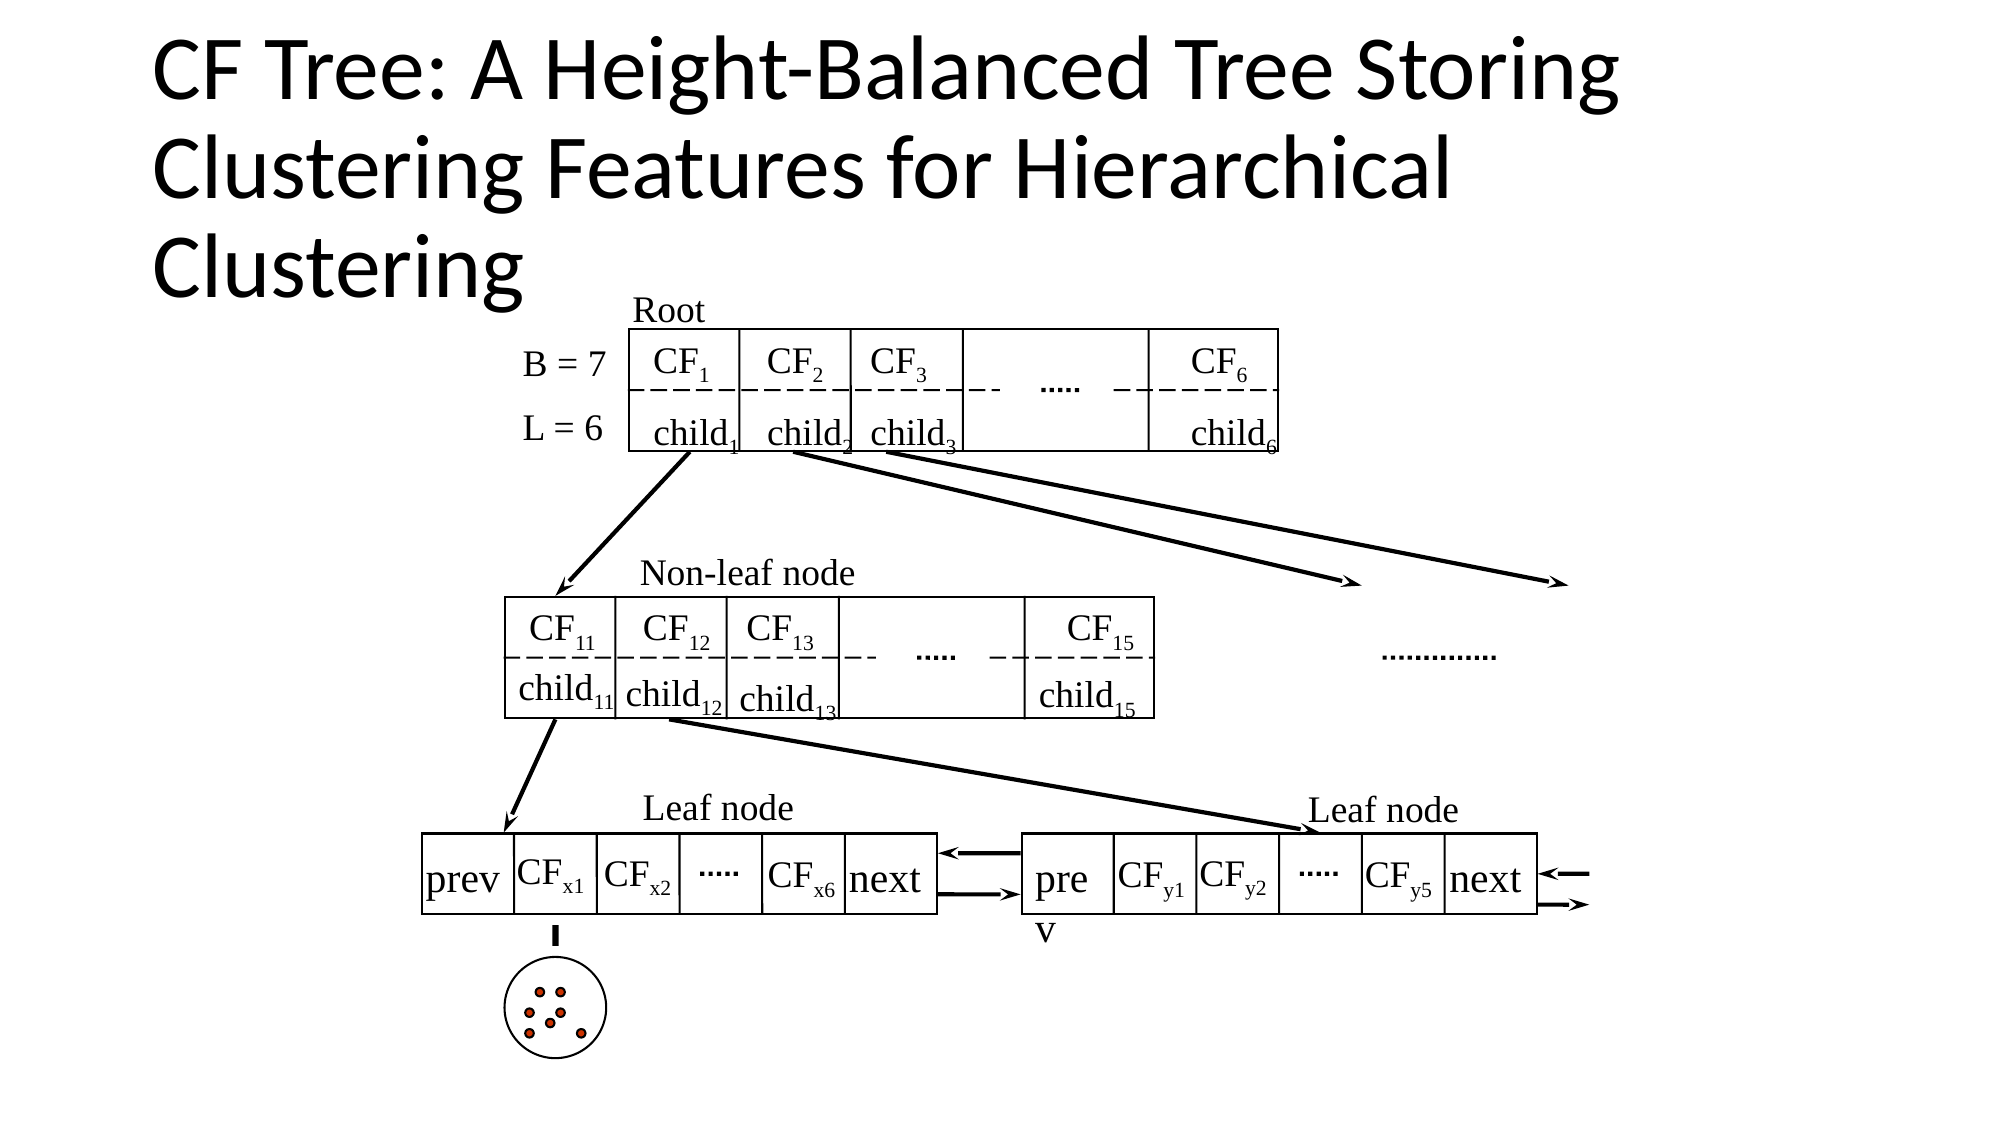

# CF Tree: A Height-Balanced Tree Storing Clustering Features for Hierarchical Clustering
Root
CF1

CF2

CF3

CF6

child1
child2
child3
child6
B = 7
L = 6

Non-leaf node
CF11
CF12
CF13
CF15

child11

child12
child15
child13

Leaf node
Leaf node

CFx1
CFx2
CFy2
prev
CFx6
next
prev
CFy1
CFy5
next